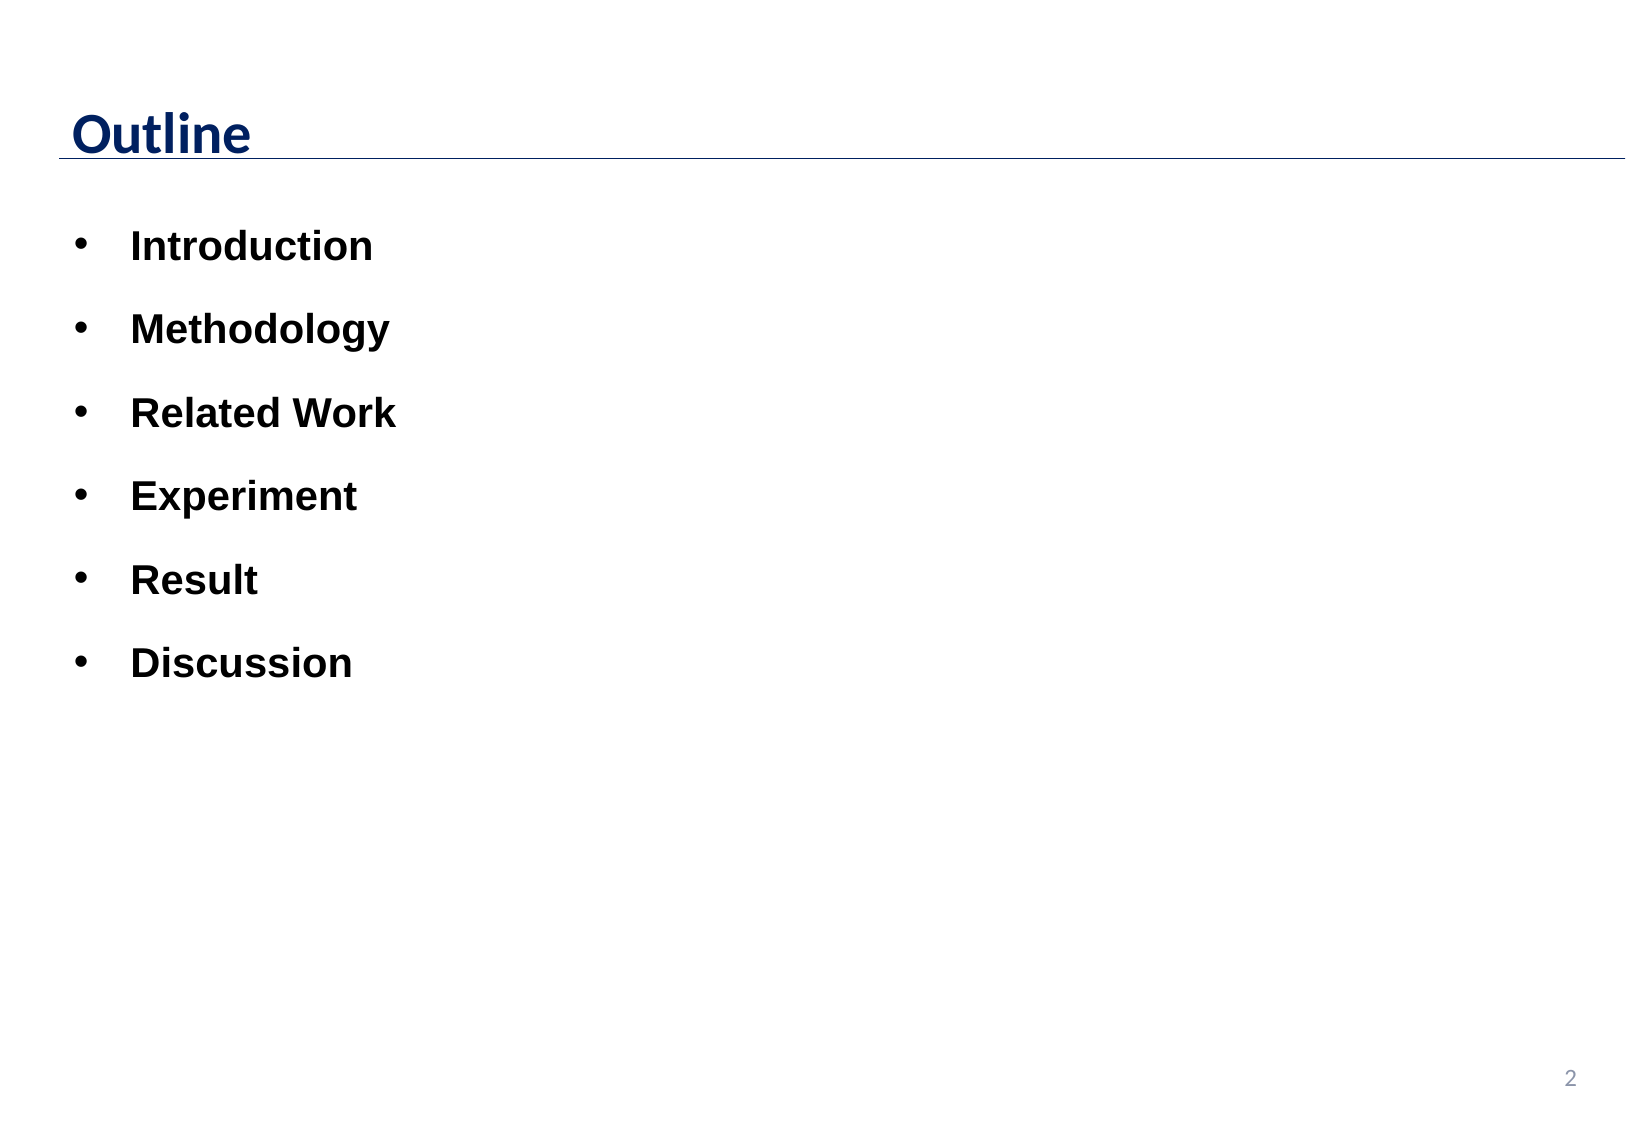

Outline
Introduction
Methodology
Related Work
Experiment
Result
Discussion

2